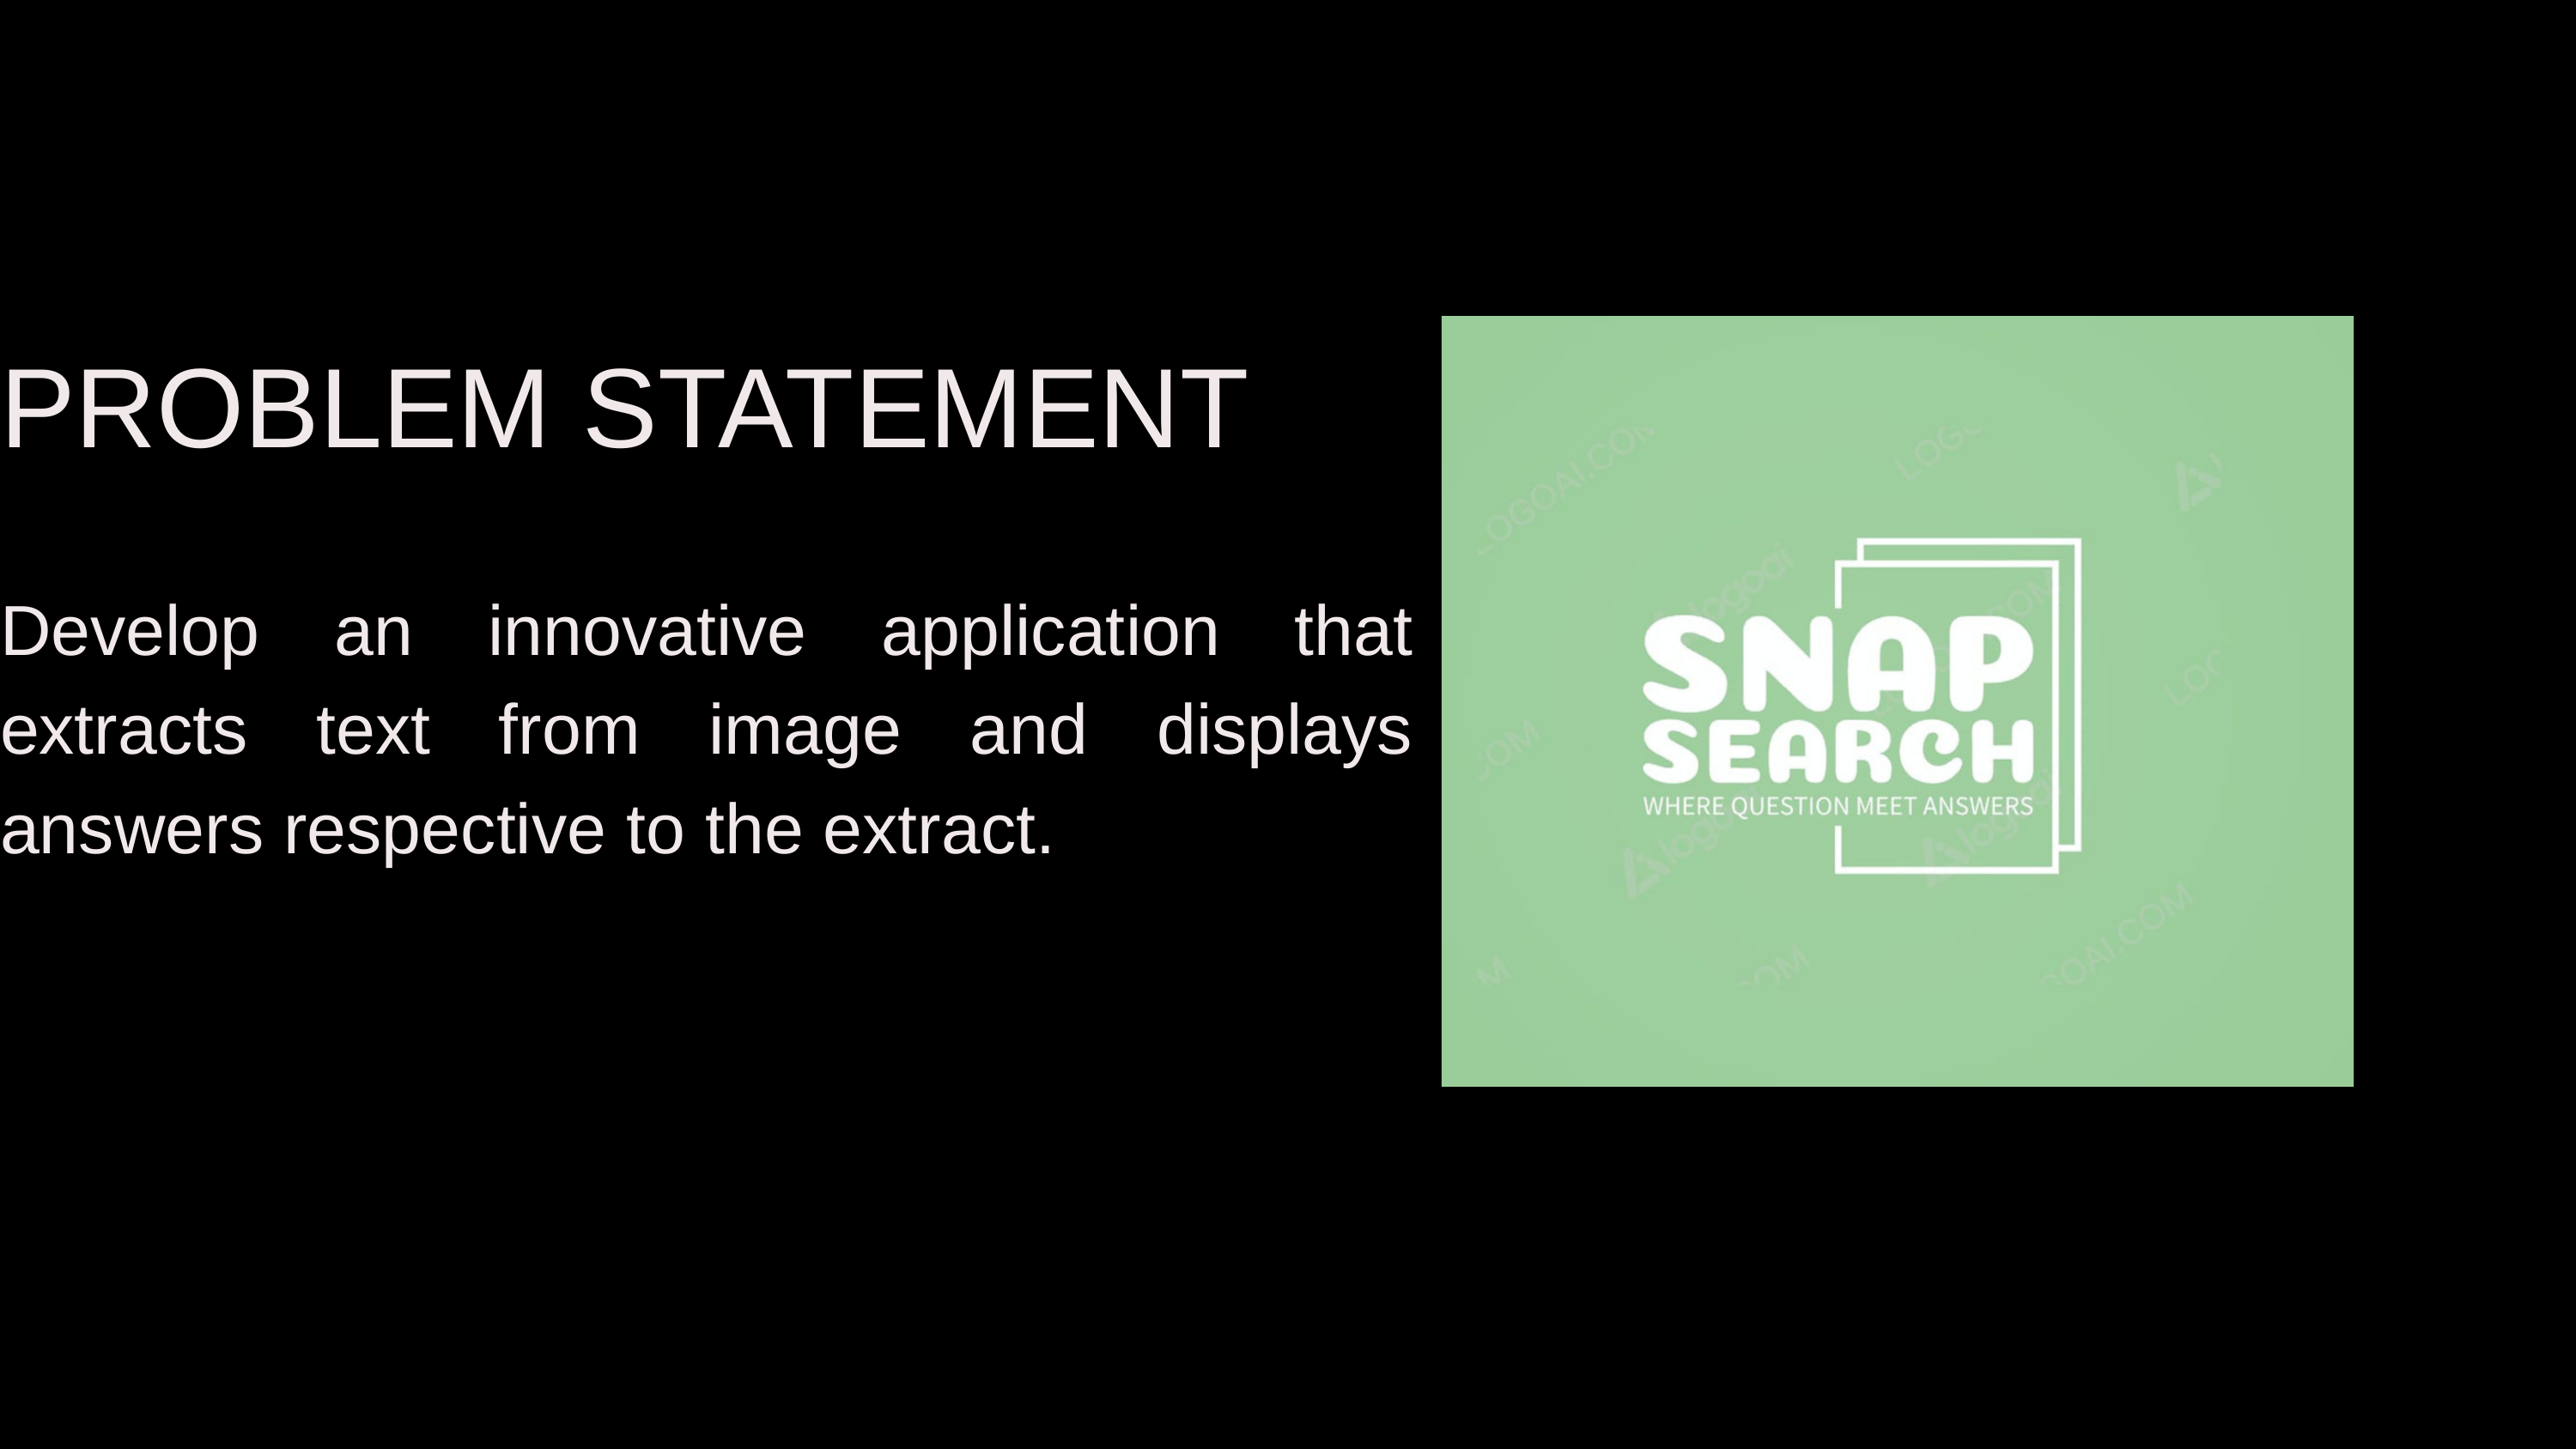

PROBLEM STATEMENT

Develop an innovative application that extracts text from image and displays answers respective to the extract.